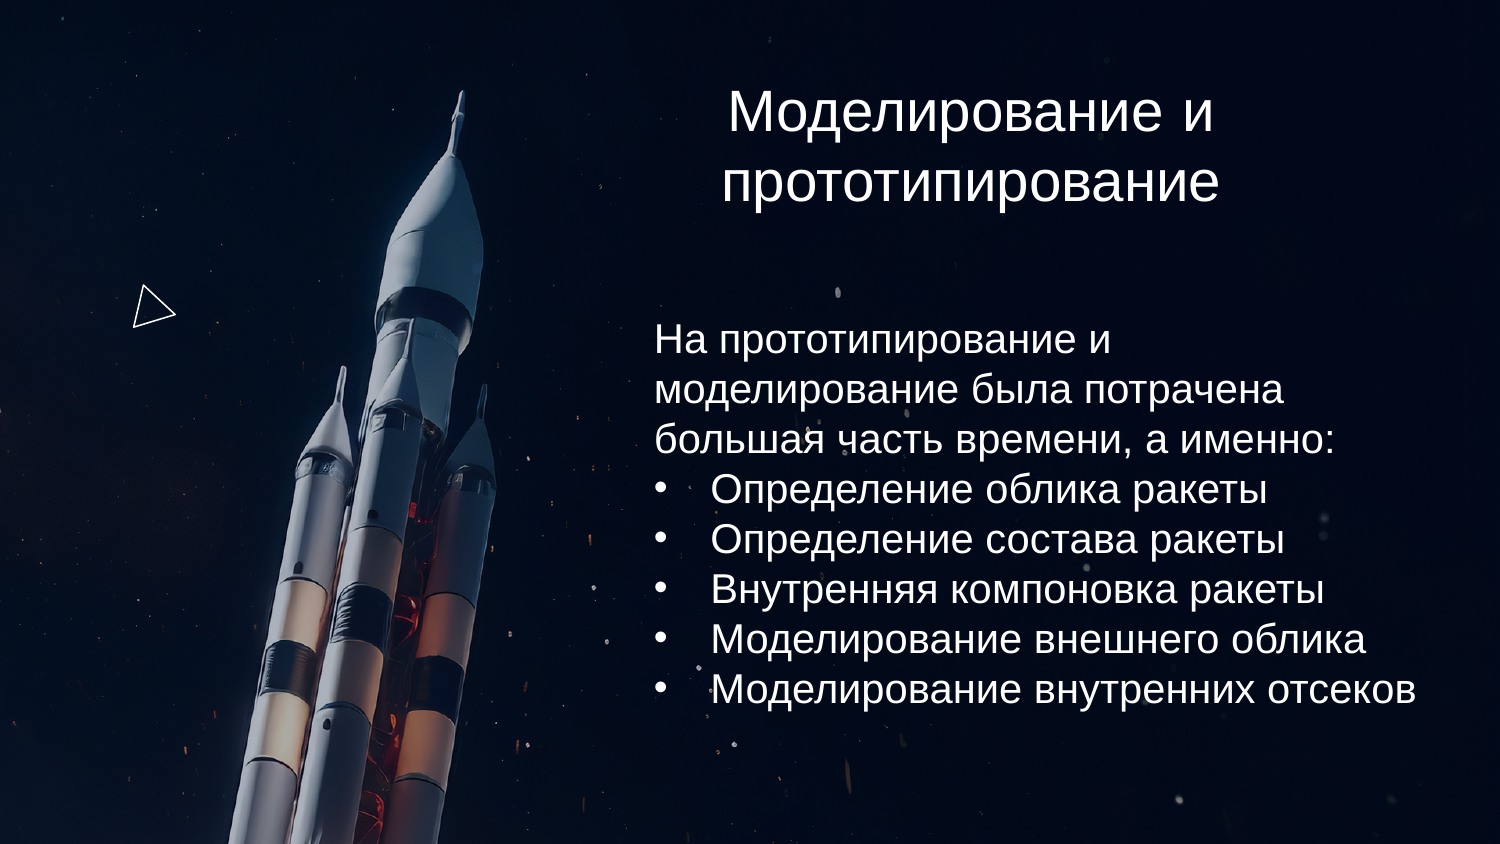

Моделирование и прототипирование

На прототипирование и моделирование была потрачена большая часть времени, а именно:
Определение облика ракеты
Определение состава ракеты
Внутренняя компоновка ракеты
Моделирование внешнего облика
Моделирование внутренних отсеков